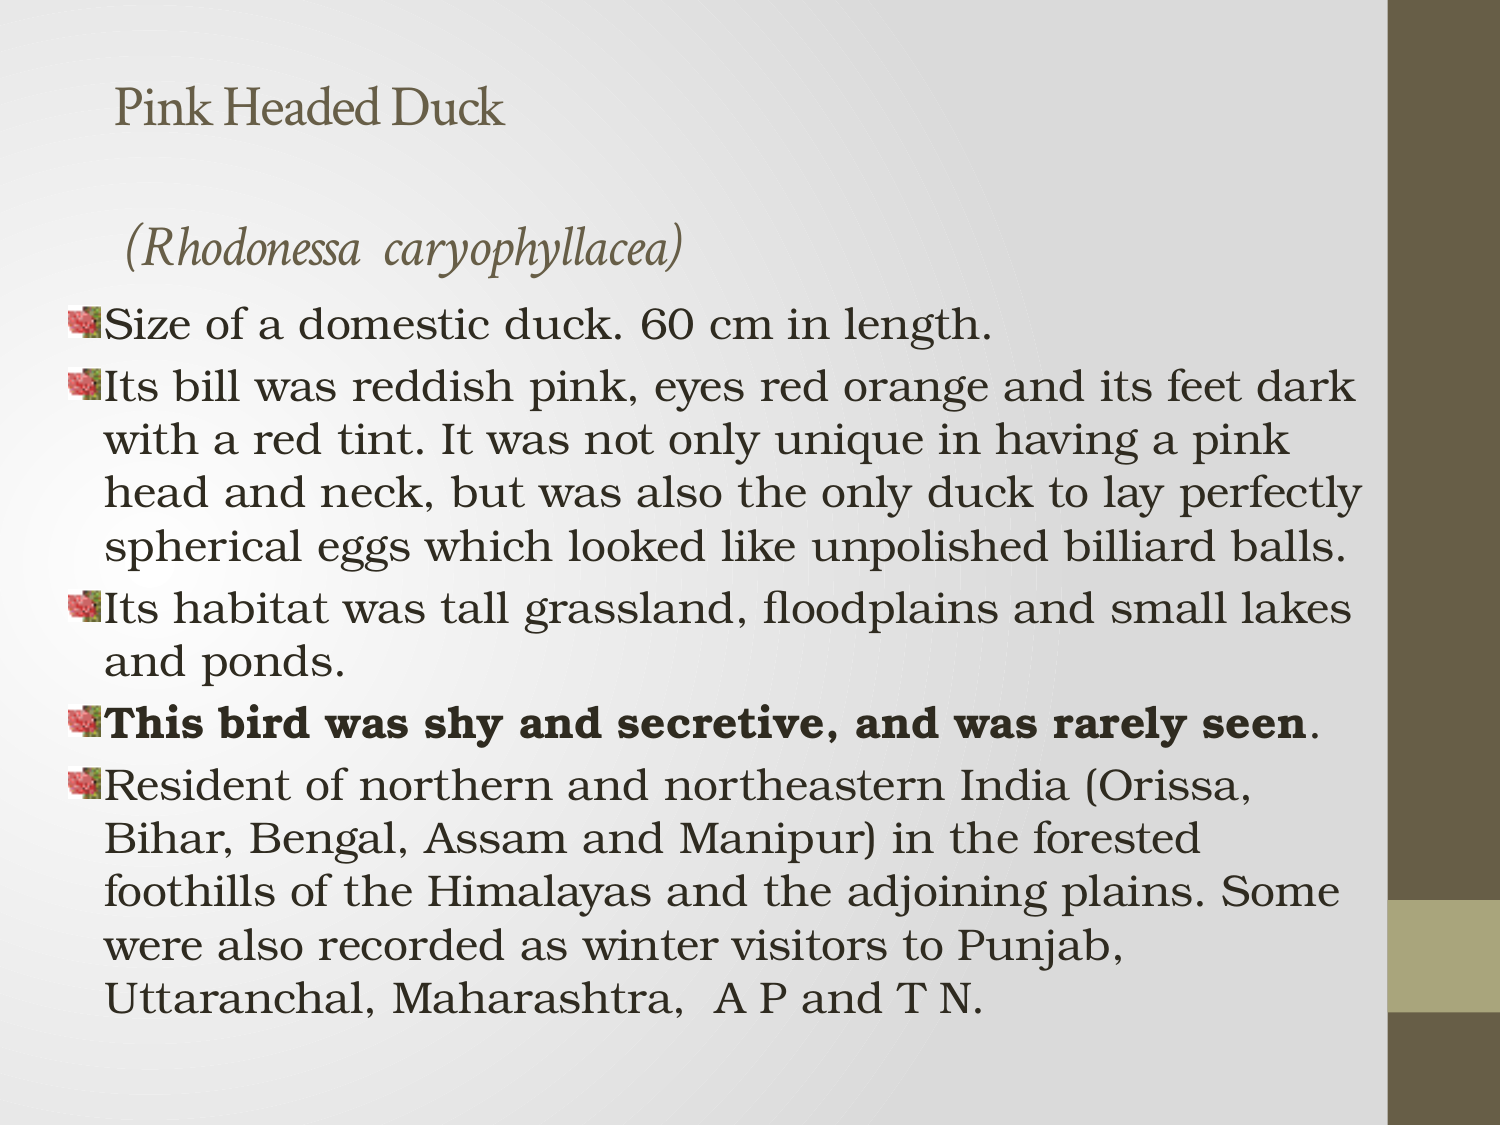

# Pink Headed Duck (Rhodonessa  caryophyllacea)
Size of a domestic duck. 60 cm in length.
Its bill was reddish pink, eyes red orange and its feet dark with a red tint. It was not only unique in having a pink head and neck, but was also the only duck to lay perfectly spherical eggs which looked like unpolished billiard balls.
Its habitat was tall grassland, floodplains and small lakes and ponds.
This bird was shy and secretive, and was rarely seen.
Resident of northern and northeastern India (Orissa, Bihar, Bengal, Assam and Manipur) in the forested foothills of the Himalayas and the adjoining plains. Some were also recorded as winter visitors to Punjab, Uttaranchal, Maharashtra,  A P and T N.